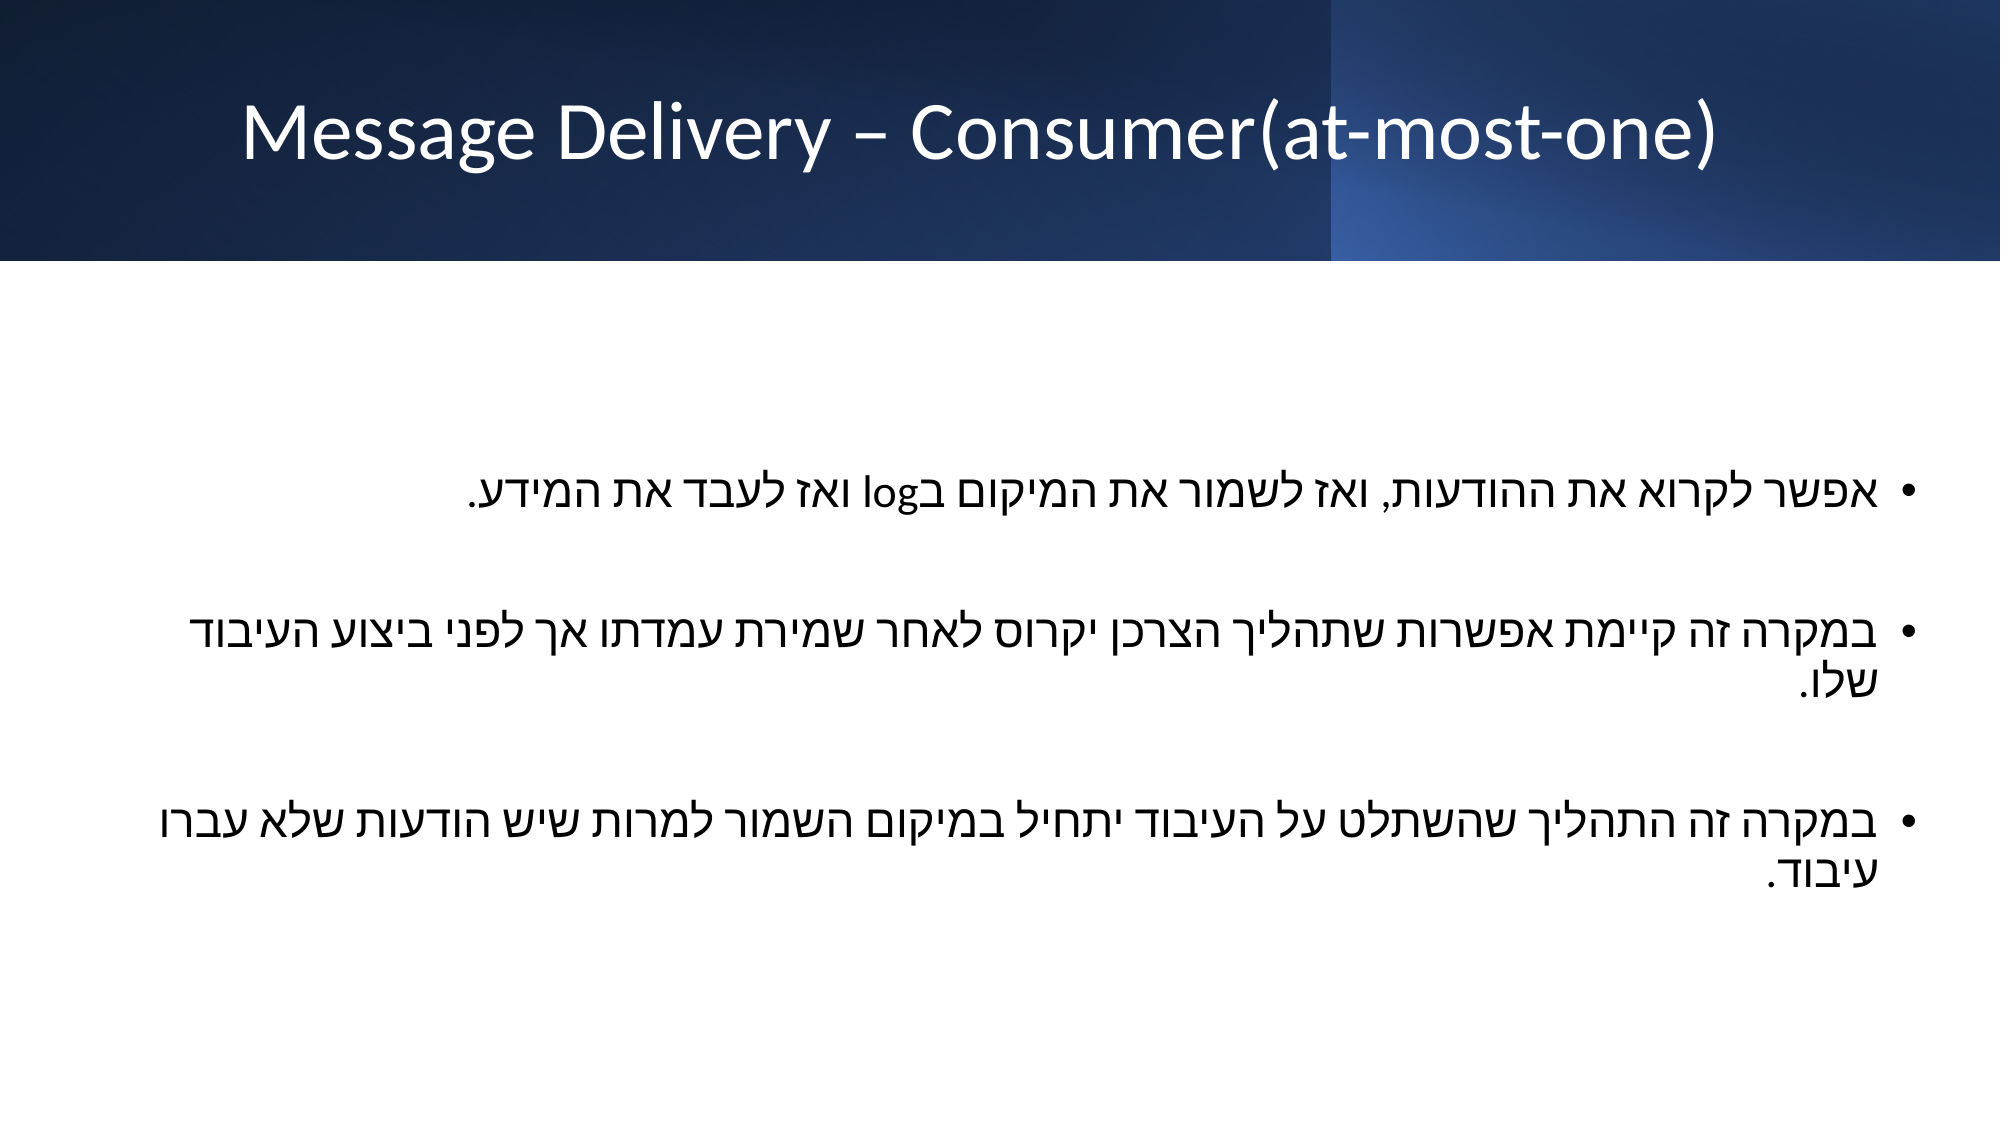

# Message Delivery – Consumer(at-most-one)
אפשר לקרוא את ההודעות, ואז לשמור את המיקום בlog ואז לעבד את המידע.

במקרה זה קיימת אפשרות שתהליך הצרכן יקרוס לאחר שמירת עמדתו אך לפני ביצוע העיבוד שלו.

במקרה זה התהליך שהשתלט על העיבוד יתחיל במיקום השמור למרות שיש הודעות שלא עברו עיבוד.